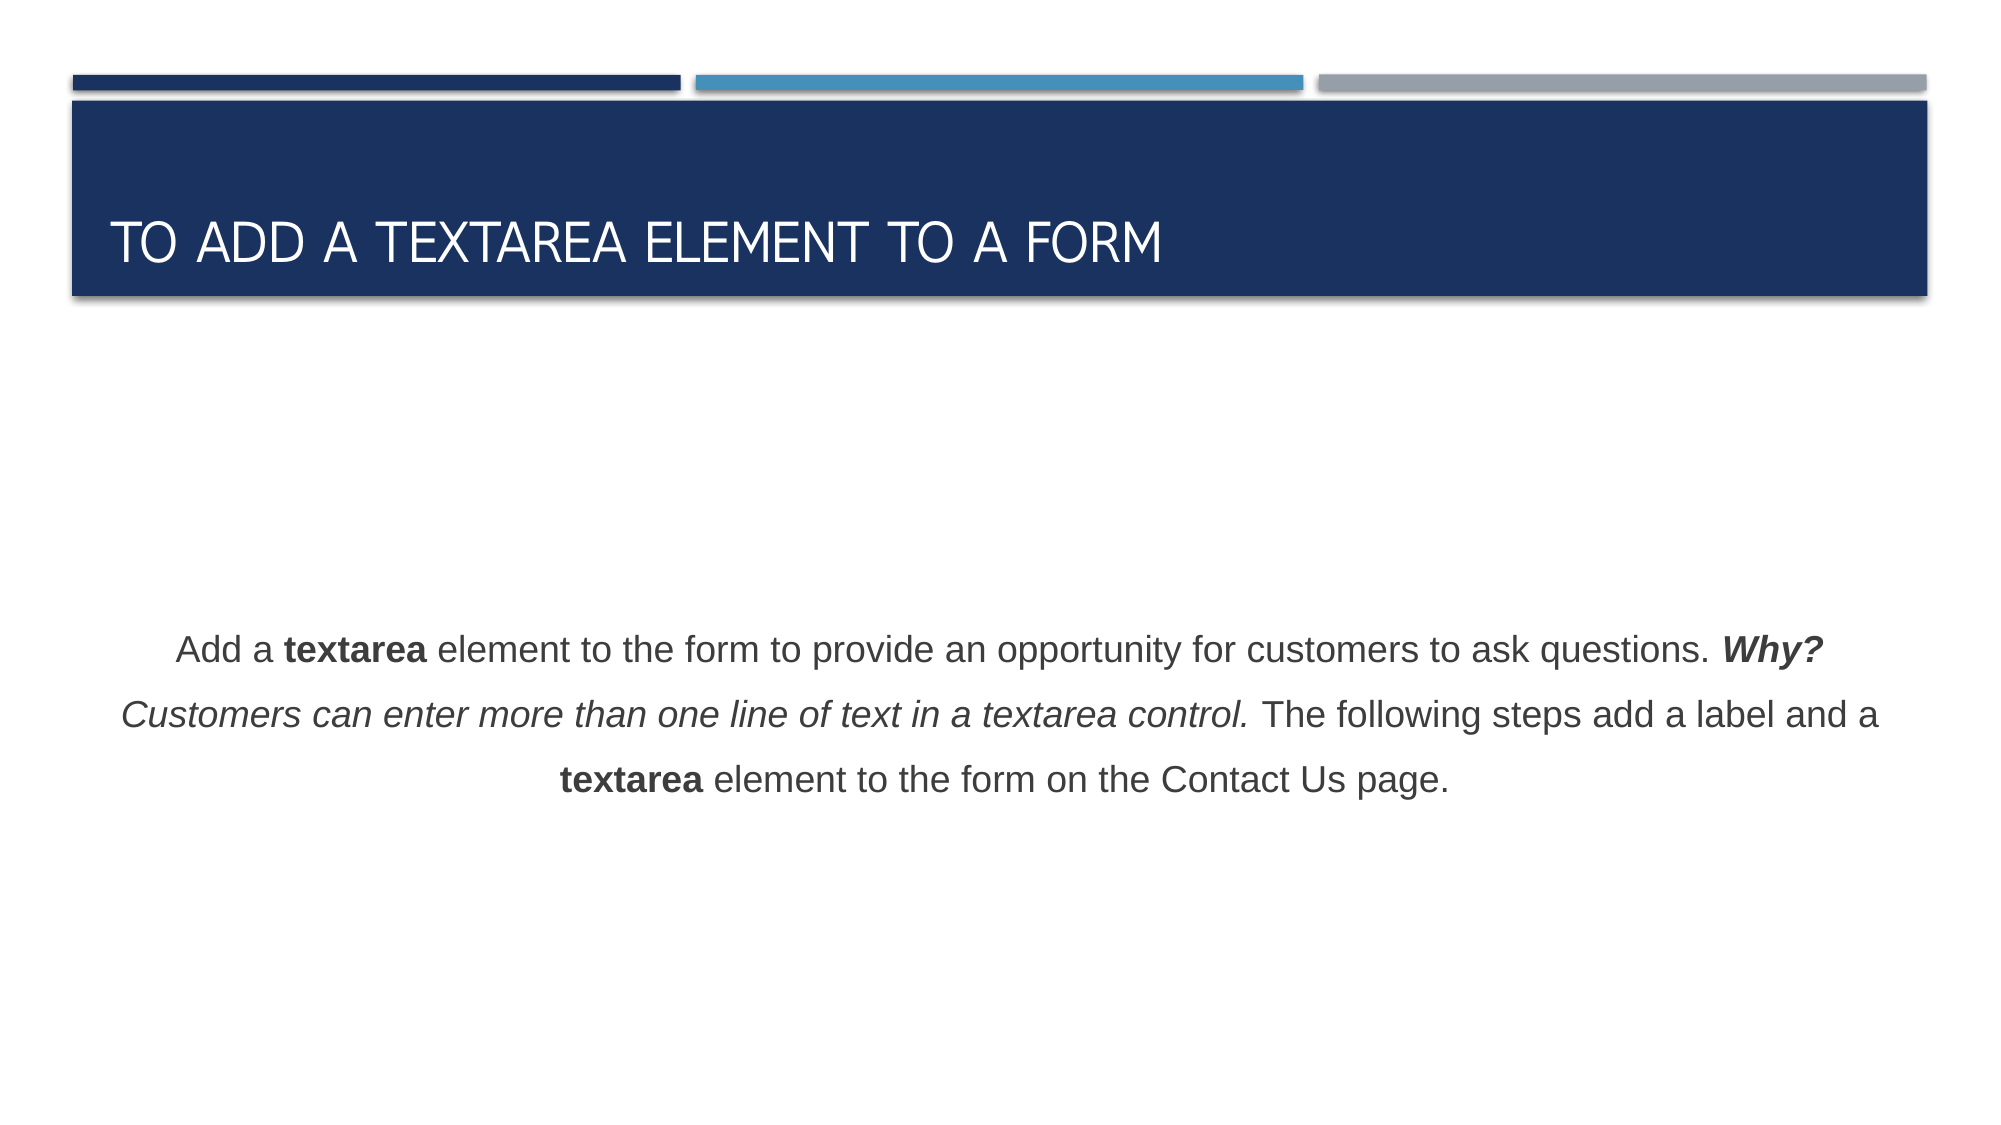

# To Add a textarea Element to a Form
Add a textarea element to the form to provide an opportunity for customers to ask questions. Why?
Customers can enter more than one line of text in a textarea control. The following steps add a label and a
 textarea element to the form on the Contact Us page.